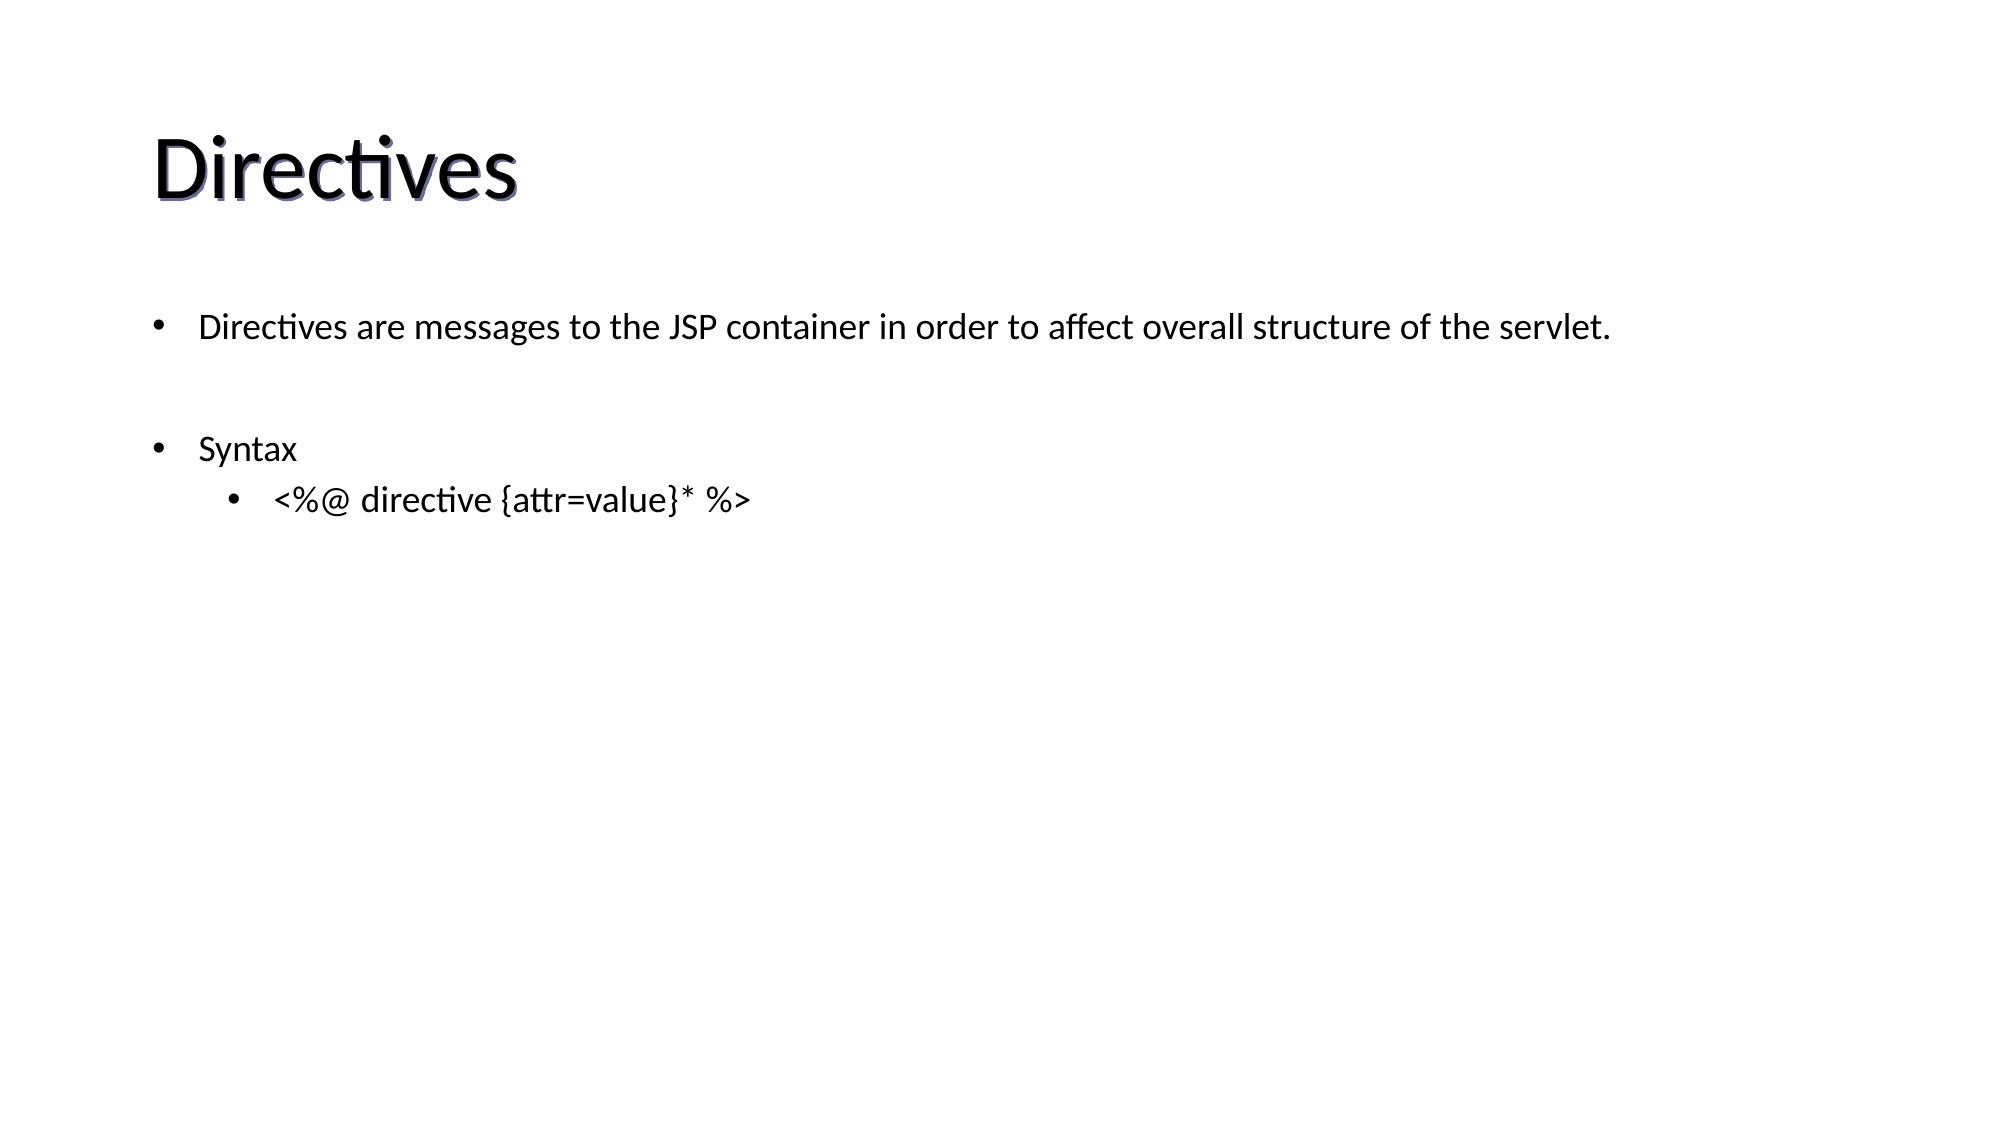

Directives
 Directives are messages to the JSP container in order to affect overall structure of the servlet.

 Syntax
 <%@ directive {attr=value}* %>
195